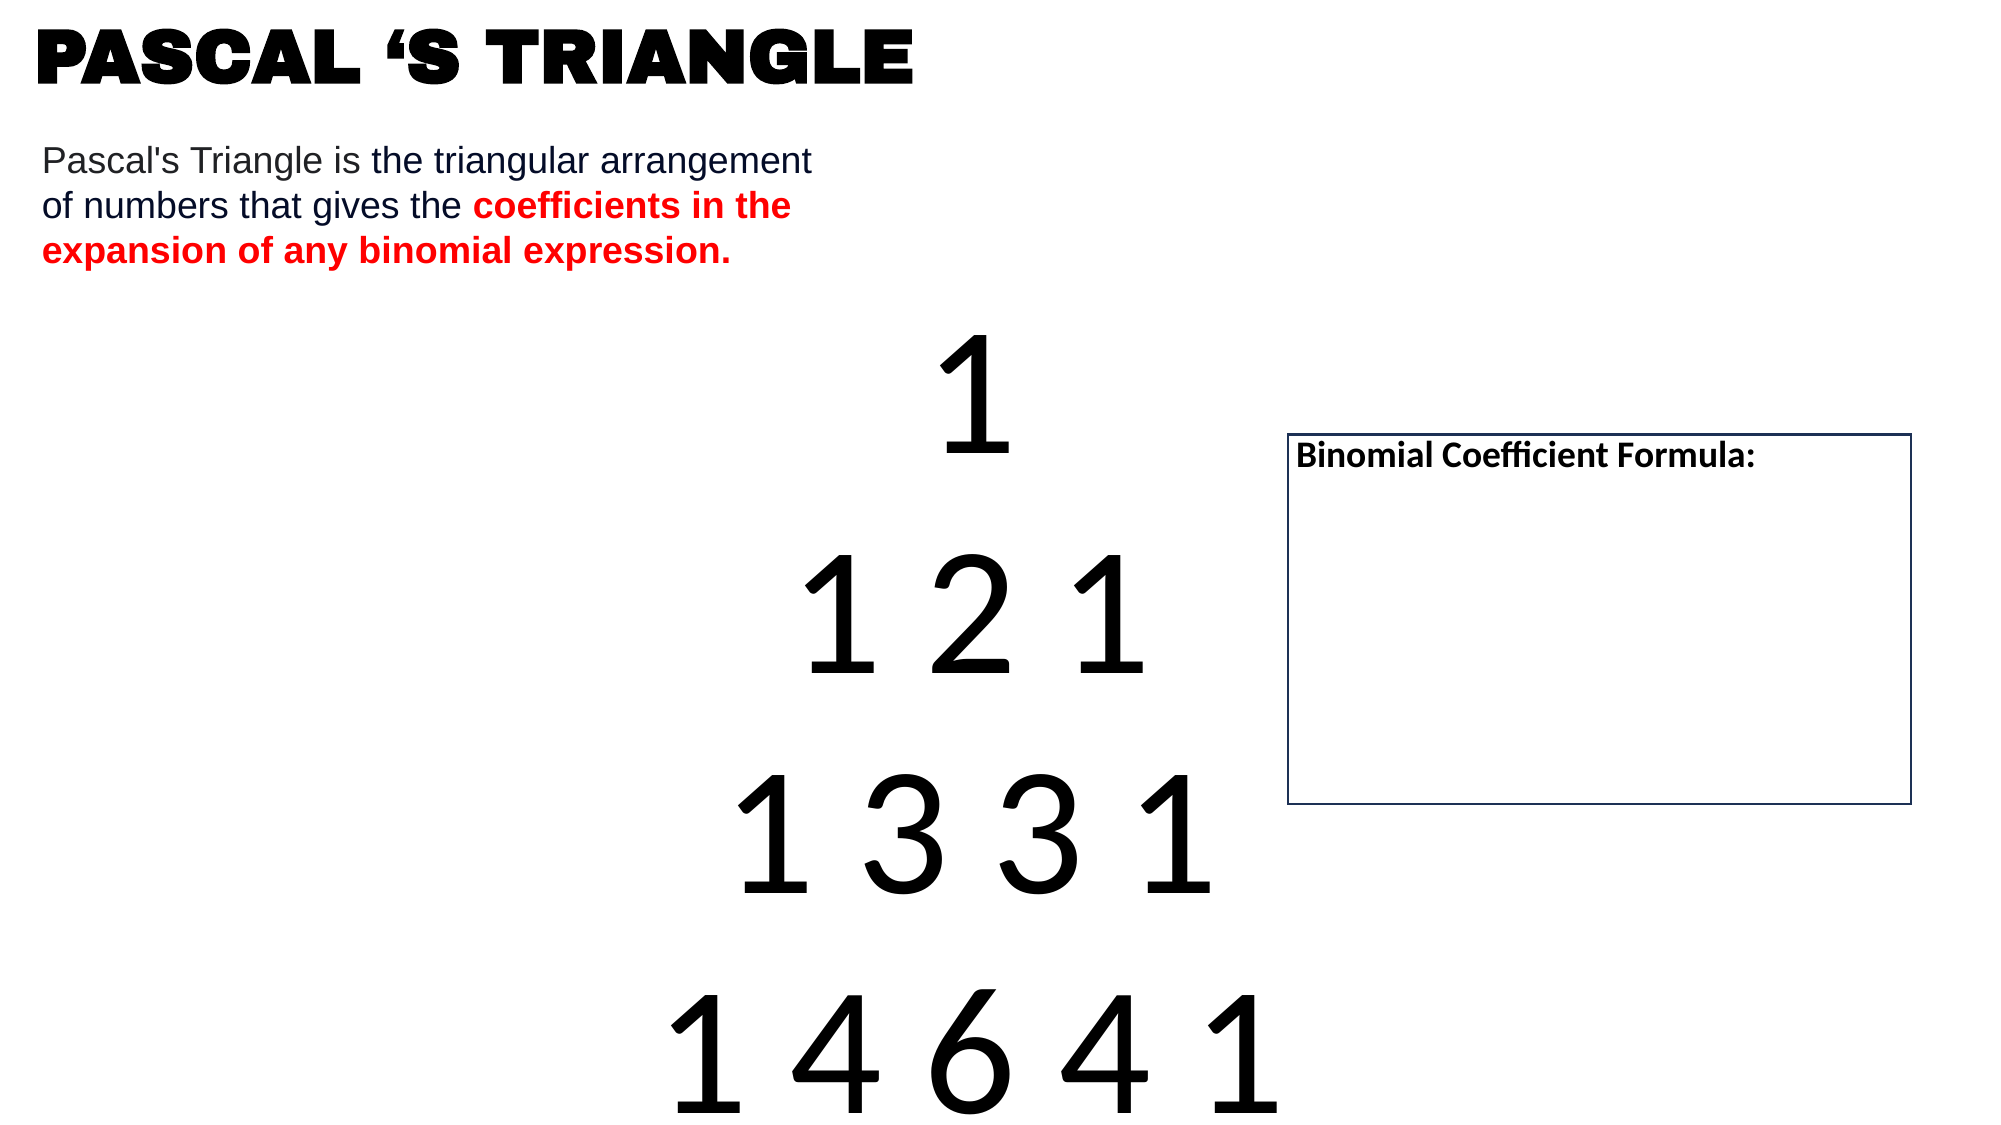

PASCAL ‘S TRIANGLE
Pascal's Triangle is the triangular arrangement of numbers that gives the coefficients in the expansion of any binomial expression.
1
1 2 1
1 3 3 1
1 4 6 4 1

Binomial Coefficient Formula: